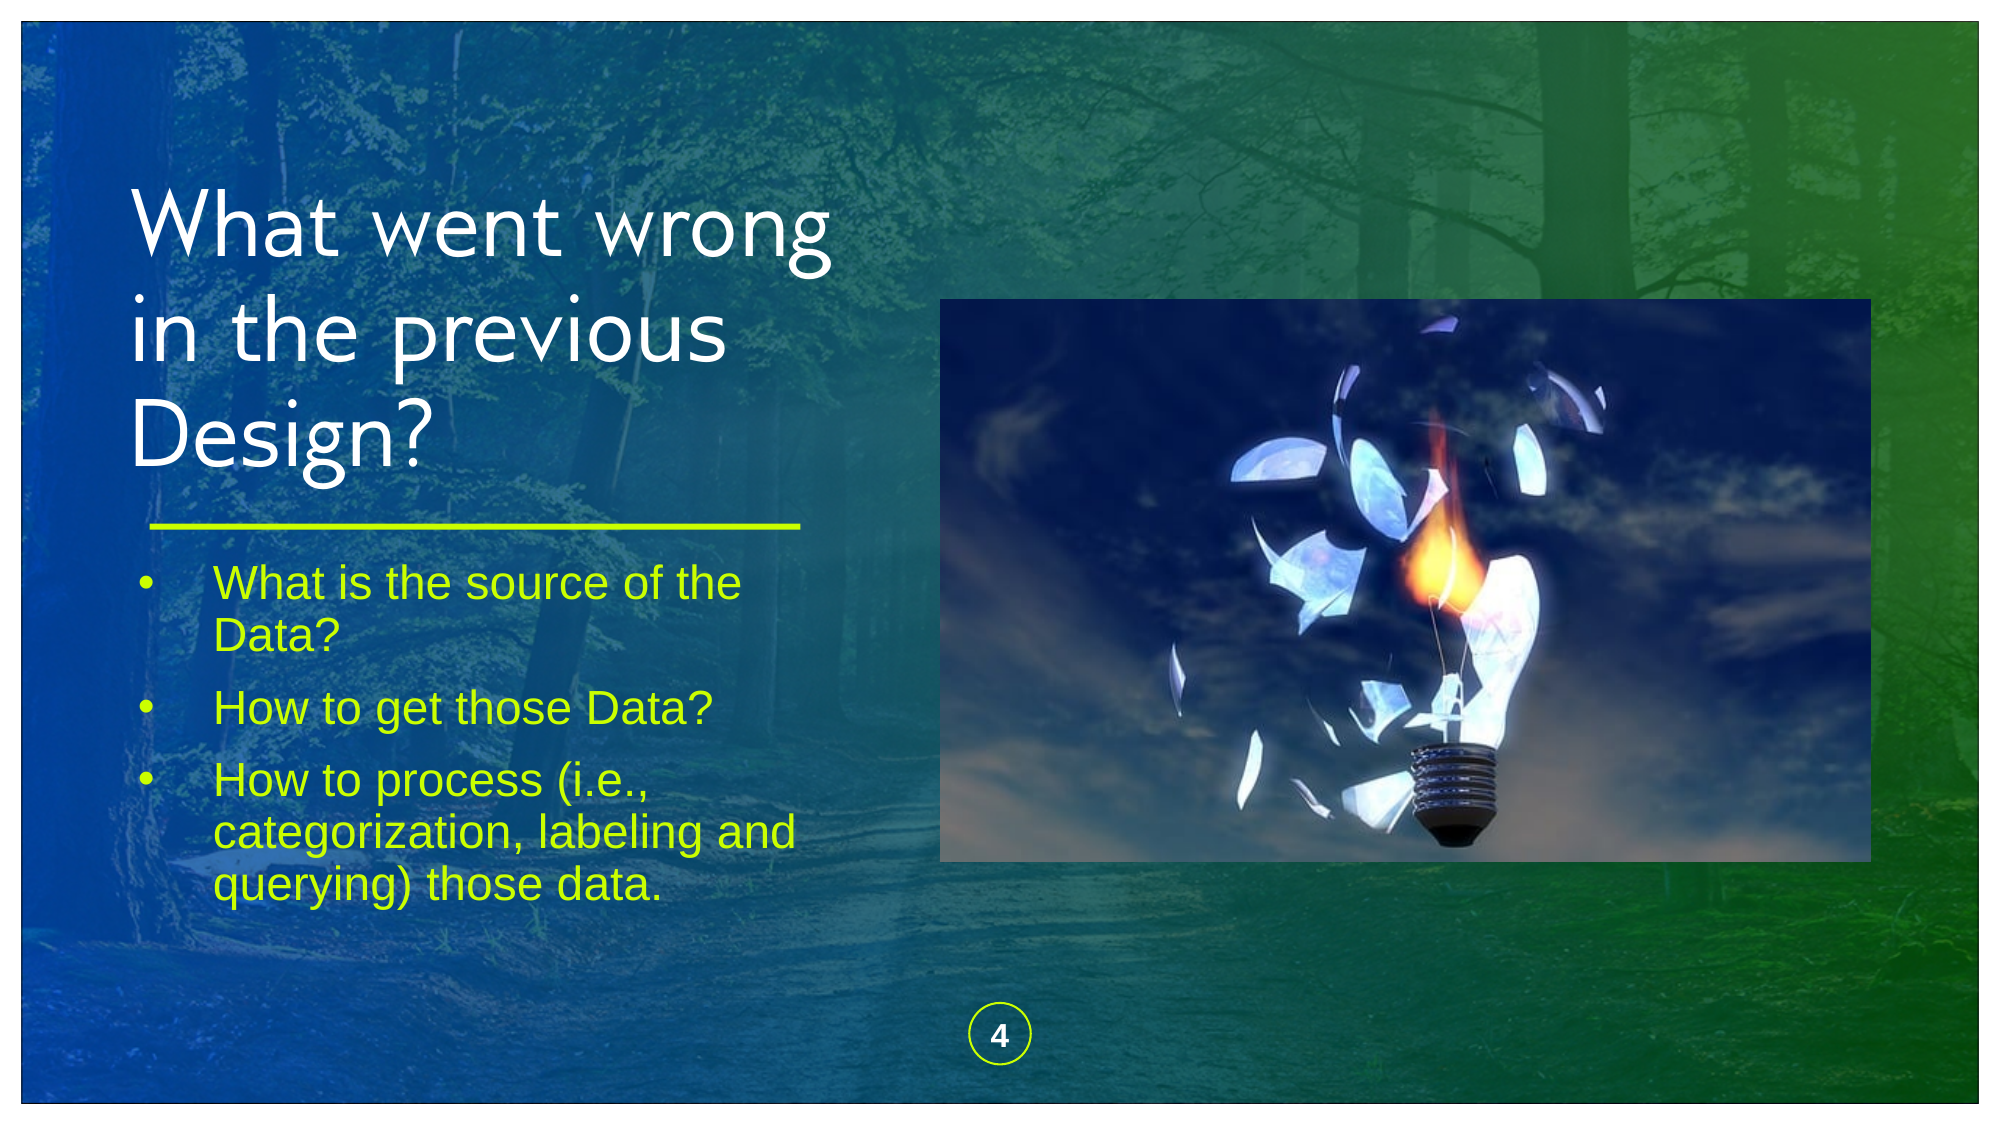

# What went wrong in the previous Design?

### Chart

| Category |
|---|
What is the source of the Data?
How to get those Data?
How to process (i.e., categorization, labeling and querying) those data.

4